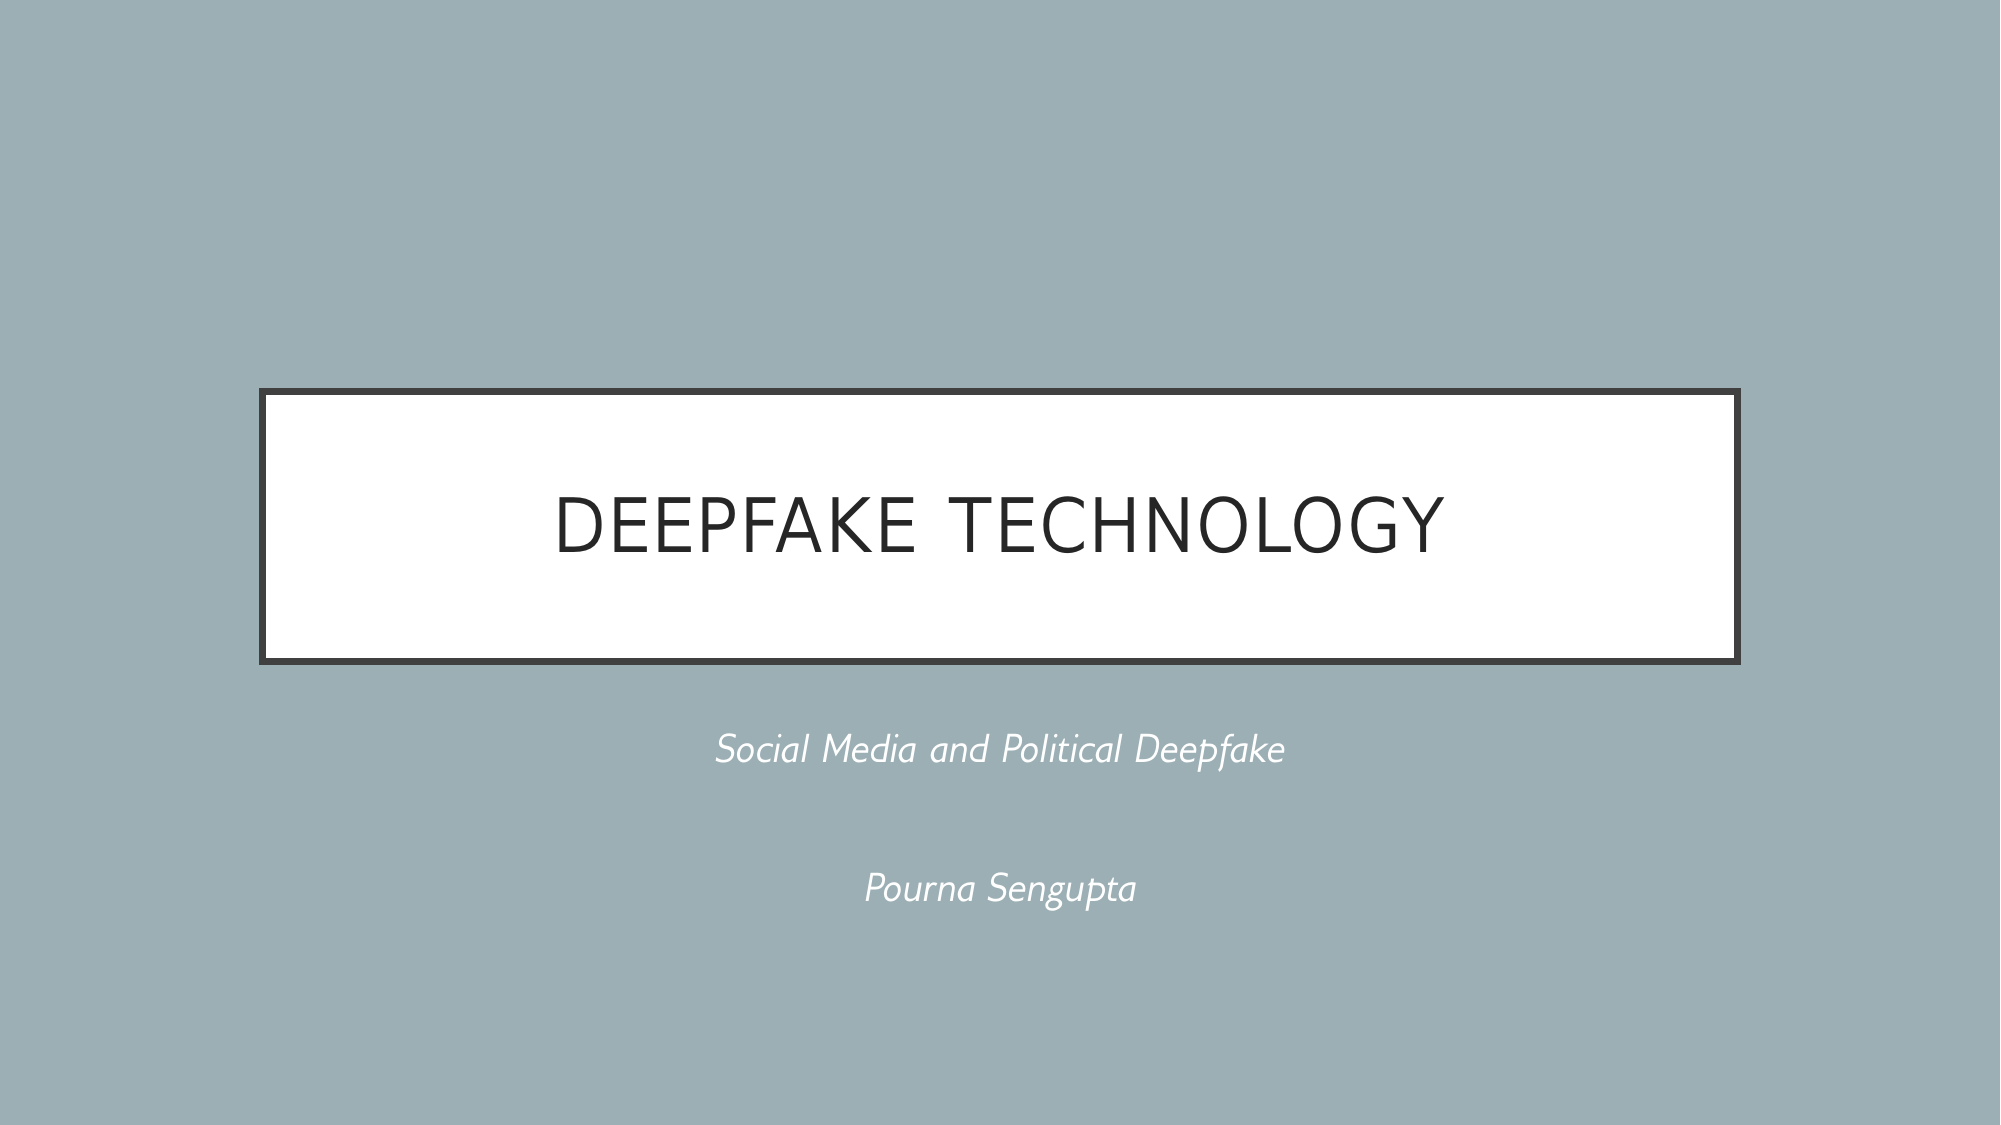

# Deepfake technology
Social Media and Political Deepfake

Pourna Sengupta